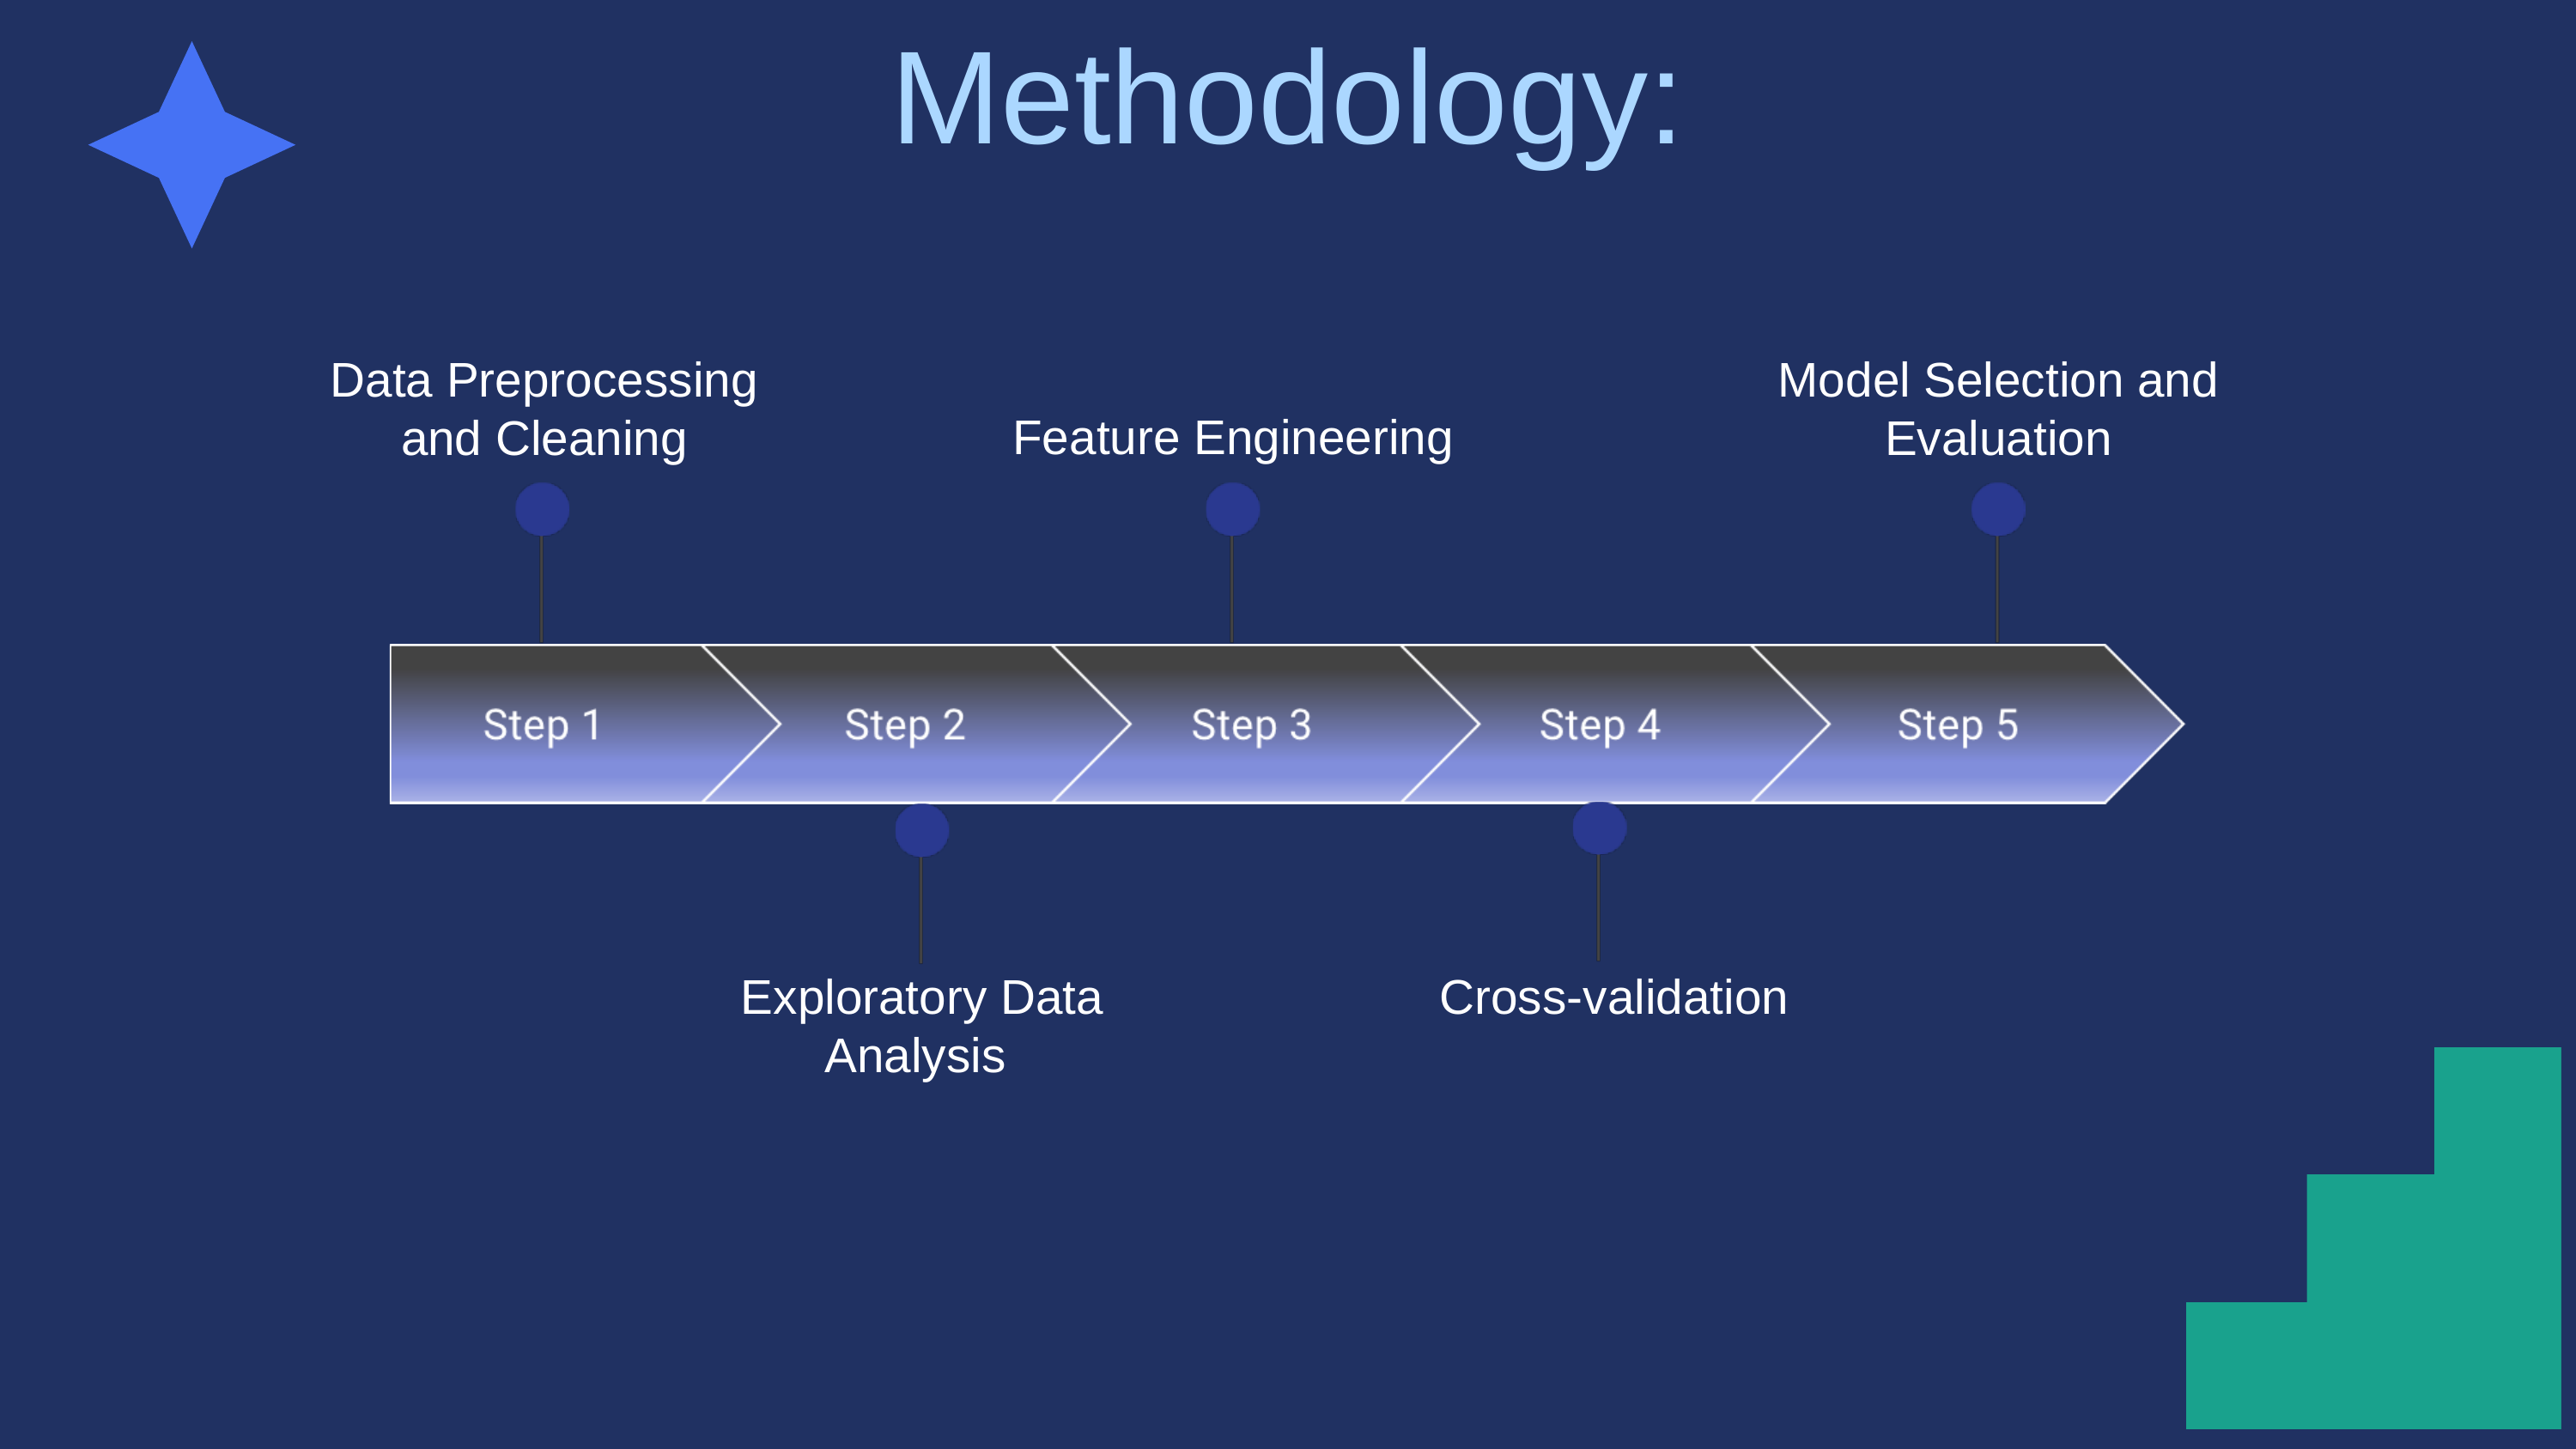

Methodology:

Data Preprocessing and Cleaning
Model Selection and Evaluation
Feature Engineering

Exploratory Data Analysis
Cross-validation